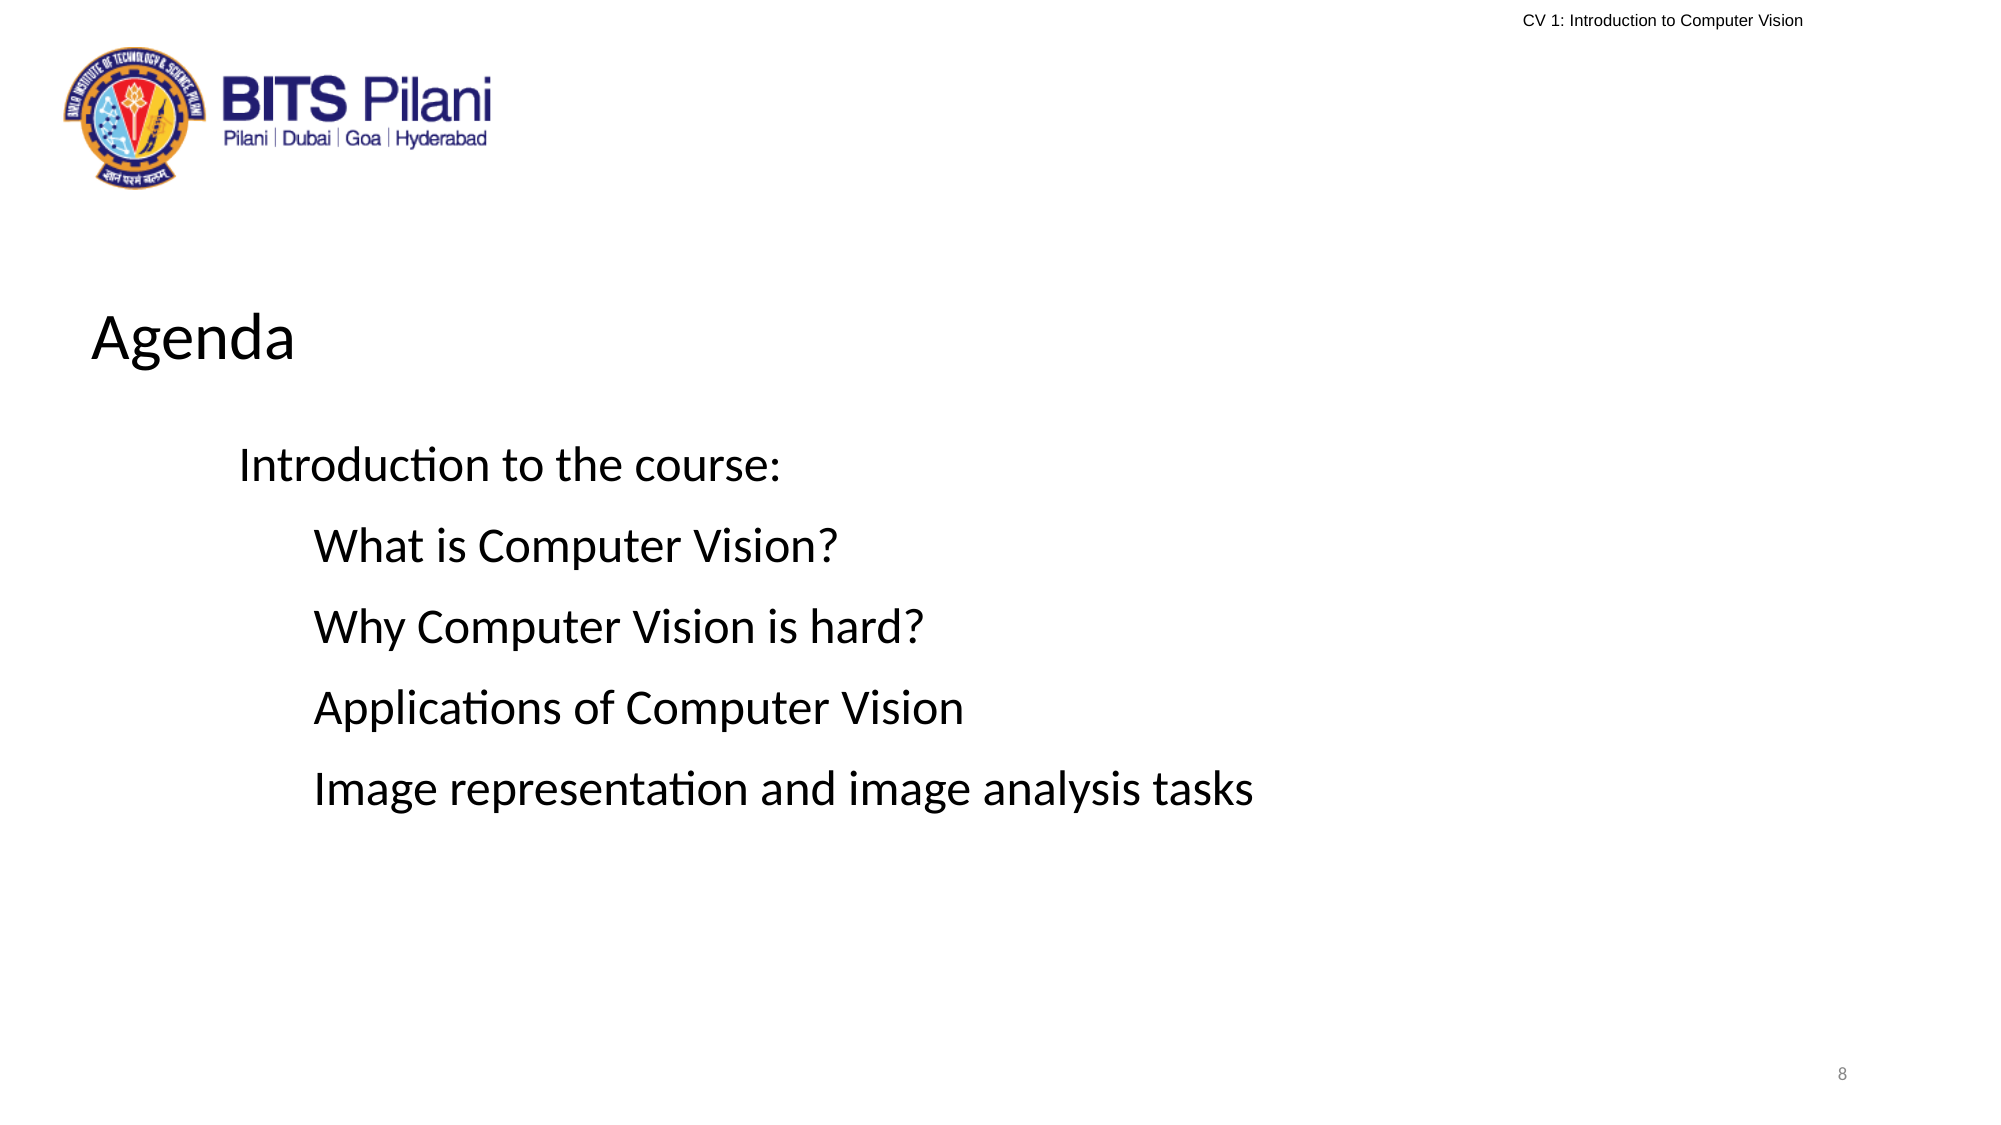

# Agenda
Introduction to the course:
What is Computer Vision?
Why Computer Vision is hard?
Applications of Computer Vision
Image representation and image analysis tasks

8